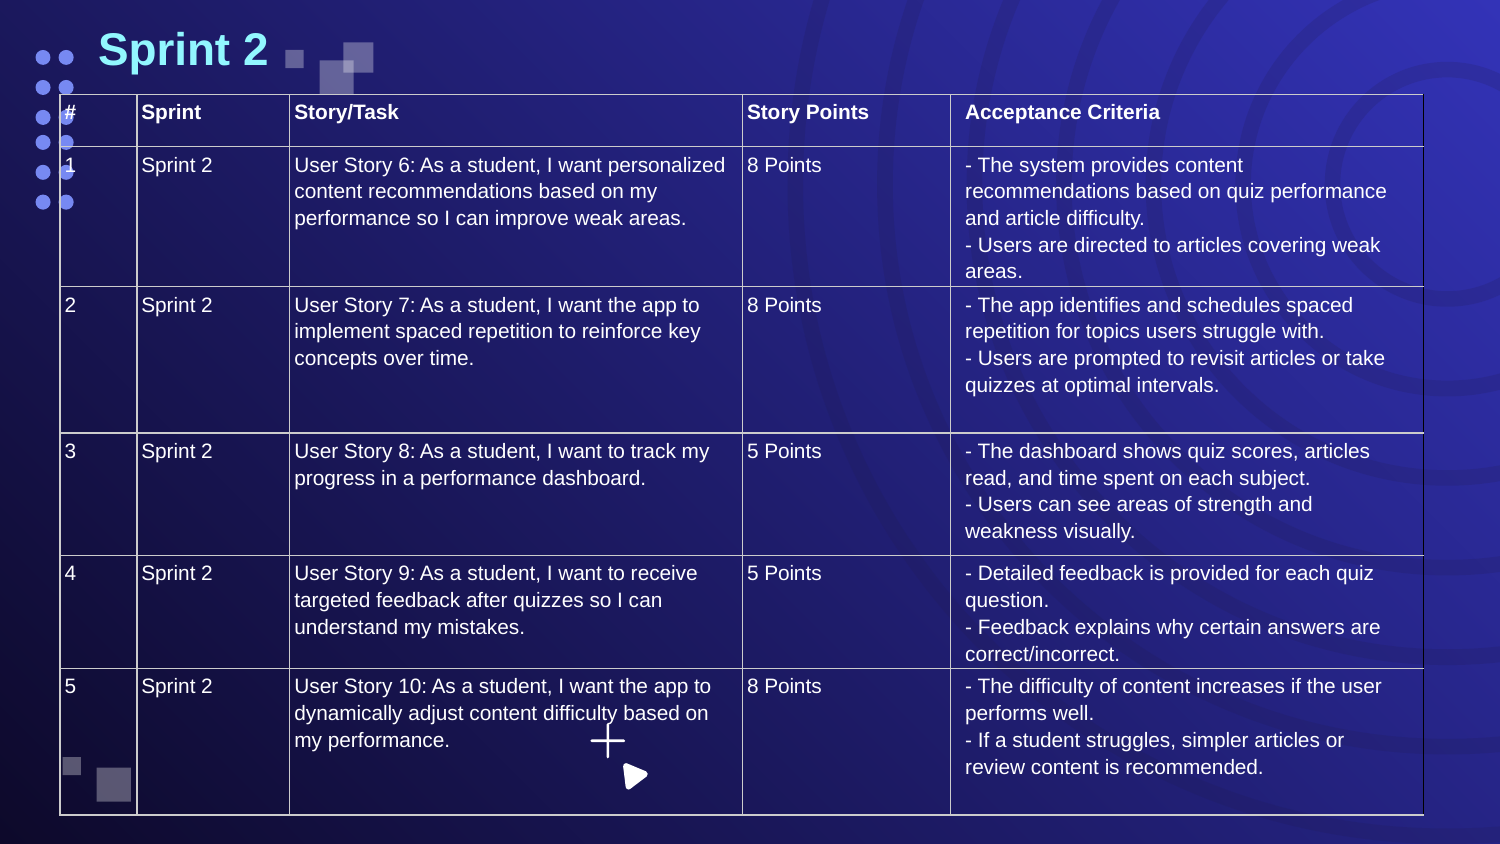

# Sprint 2
| # | Sprint | Story/Task | Story Points | Acceptance Criteria |
| --- | --- | --- | --- | --- |
| 1 | Sprint 2 | User Story 6: As a student, I want personalized content recommendations based on my performance so I can improve weak areas. | 8 Points | - The system provides content recommendations based on quiz performance and article difficulty. - Users are directed to articles covering weak areas. |
| 2 | Sprint 2 | User Story 7: As a student, I want the app to implement spaced repetition to reinforce key concepts over time. | 8 Points | - The app identifies and schedules spaced repetition for topics users struggle with. - Users are prompted to revisit articles or take quizzes at optimal intervals. |
| 3 | Sprint 2 | User Story 8: As a student, I want to track my progress in a performance dashboard. | 5 Points | - The dashboard shows quiz scores, articles read, and time spent on each subject. - Users can see areas of strength and weakness visually. |
| 4 | Sprint 2 | User Story 9: As a student, I want to receive targeted feedback after quizzes so I can understand my mistakes. | 5 Points | - Detailed feedback is provided for each quiz question. - Feedback explains why certain answers are correct/incorrect. |
| 5 | Sprint 2 | User Story 10: As a student, I want the app to dynamically adjust content difficulty based on my performance. | 8 Points | - The difficulty of content increases if the user performs well. - If a student struggles, simpler articles or review content is recommended. |